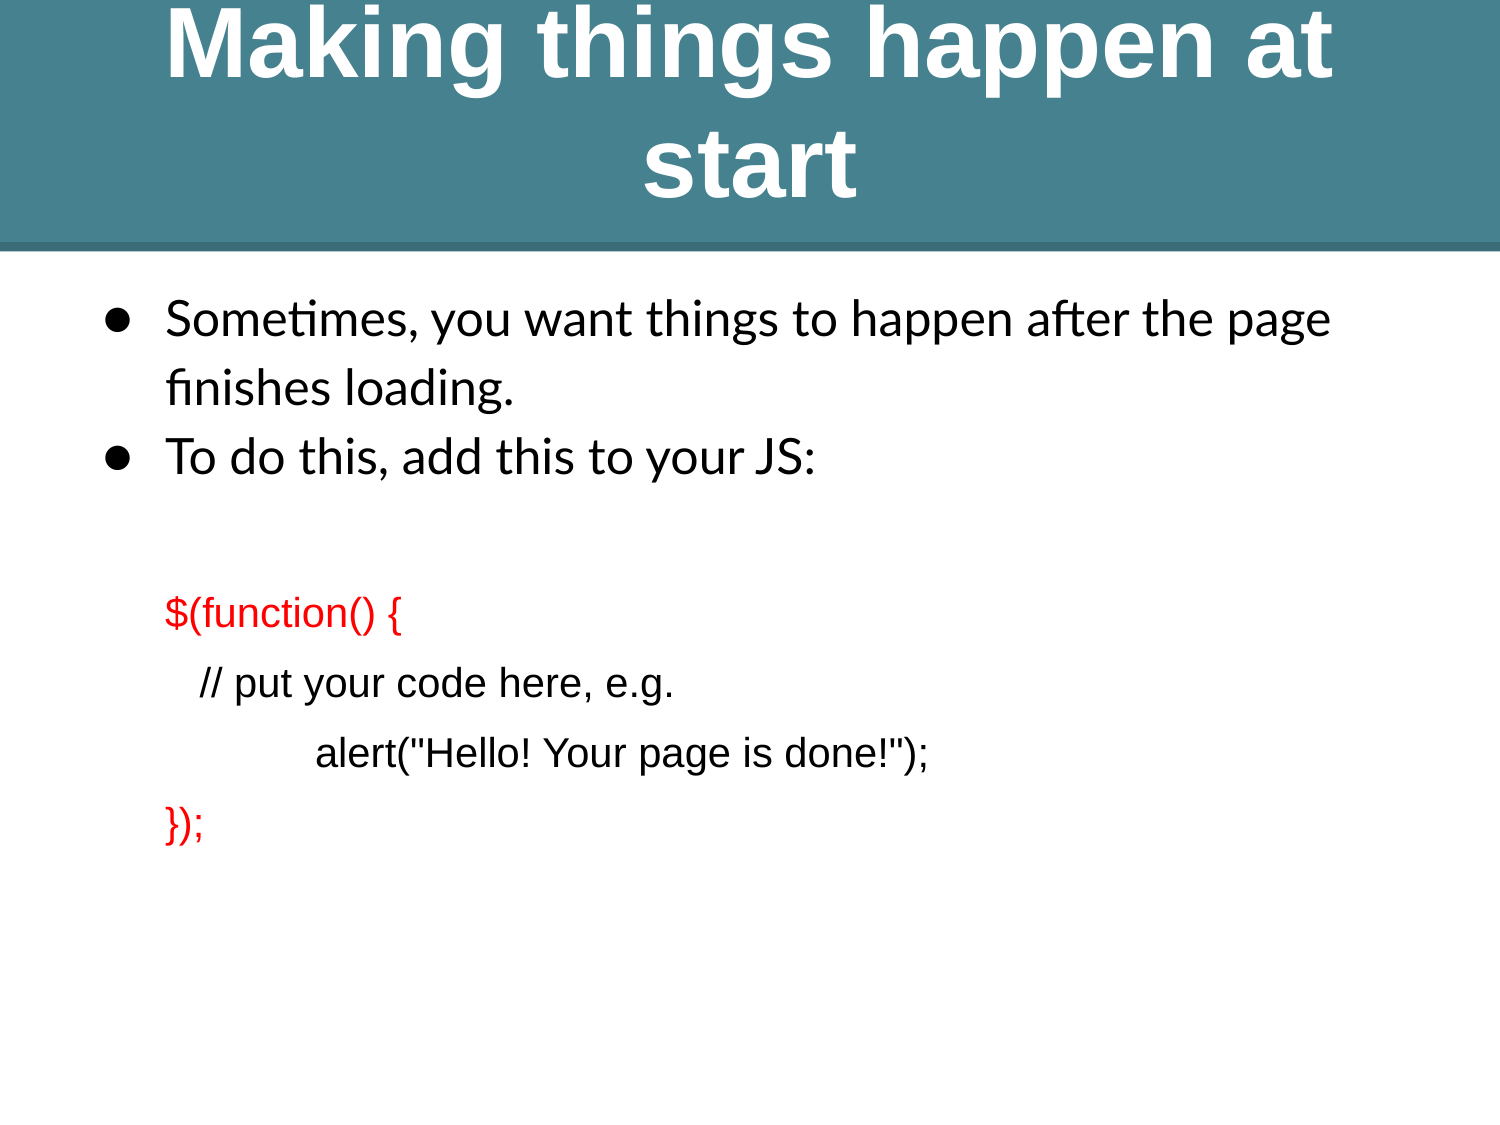

# Making things happen at start
Sometimes, you want things to happen after the page finishes loading.
To do this, add this to your JS:

$(function() {
   // put your code here, e.g.
	alert("Hello! Your page is done!");
});